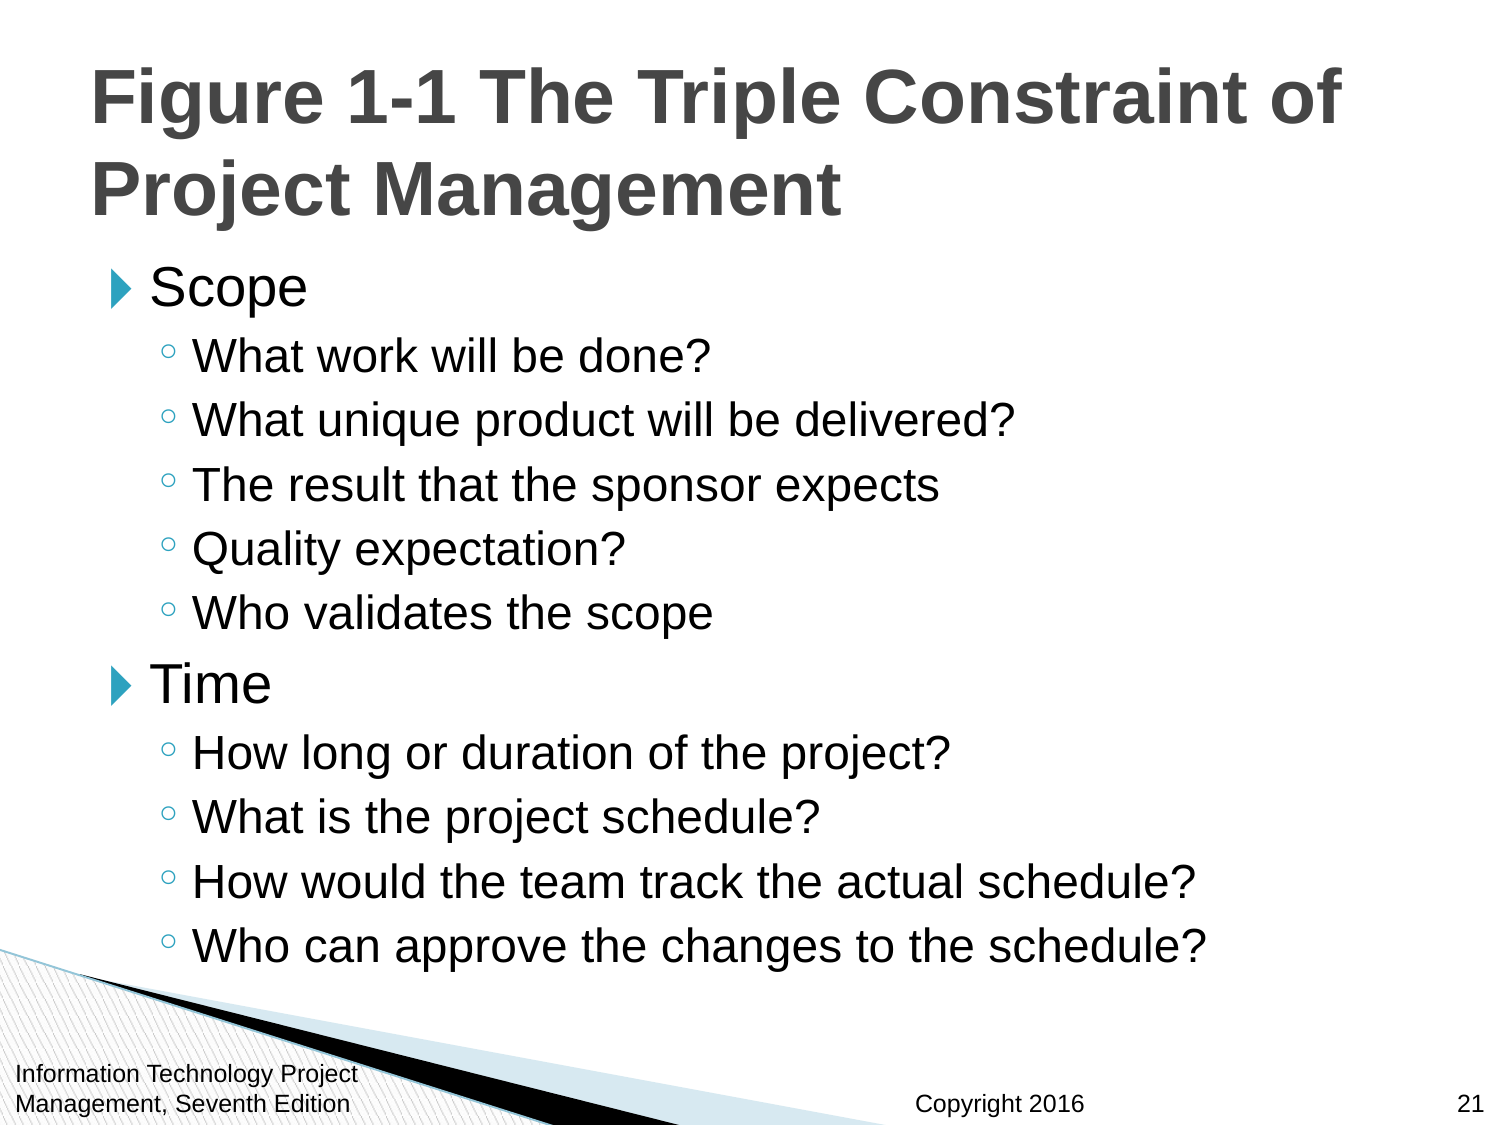

# Figure 1-1 The Triple Constraint of Project Management
Scope
What work will be done?
What unique product will be delivered?
The result that the sponsor expects
Quality expectation?
Who validates the scope
Time
How long or duration of the project?
What is the project schedule?
How would the team track the actual schedule?
Who can approve the changes to the schedule?

Information Technology Project Management, Seventh Edition
21